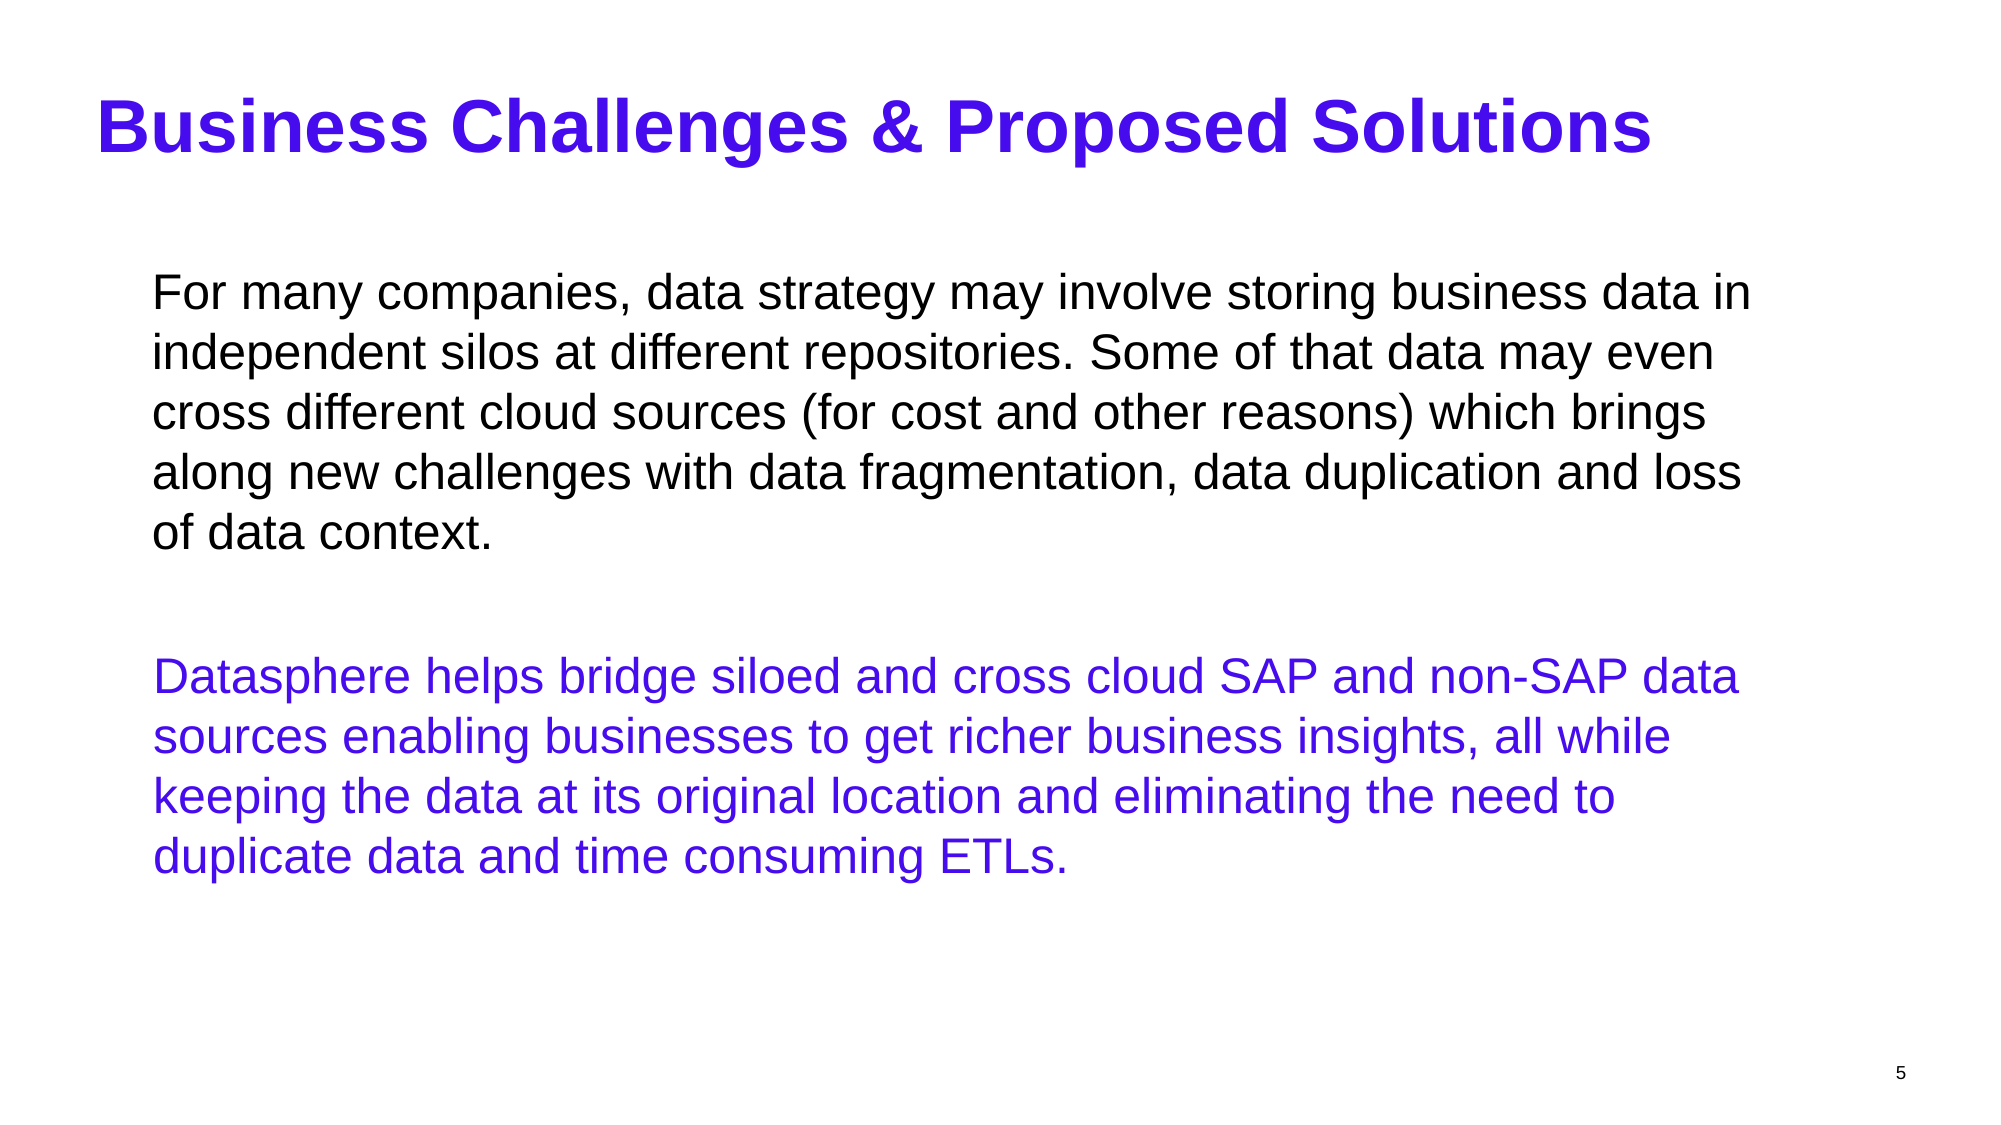

# Business Challenges & Proposed Solutions
For many companies, data strategy may involve storing business data in independent silos at different repositories. Some of that data may even cross different cloud sources (for cost and other reasons) which brings along new challenges with data fragmentation, data duplication and loss of data context.
Datasphere helps bridge siloed and cross cloud SAP and non-SAP data sources enabling businesses to get richer business insights, all while keeping the data at its original location and eliminating the need to duplicate data and time consuming ETLs.